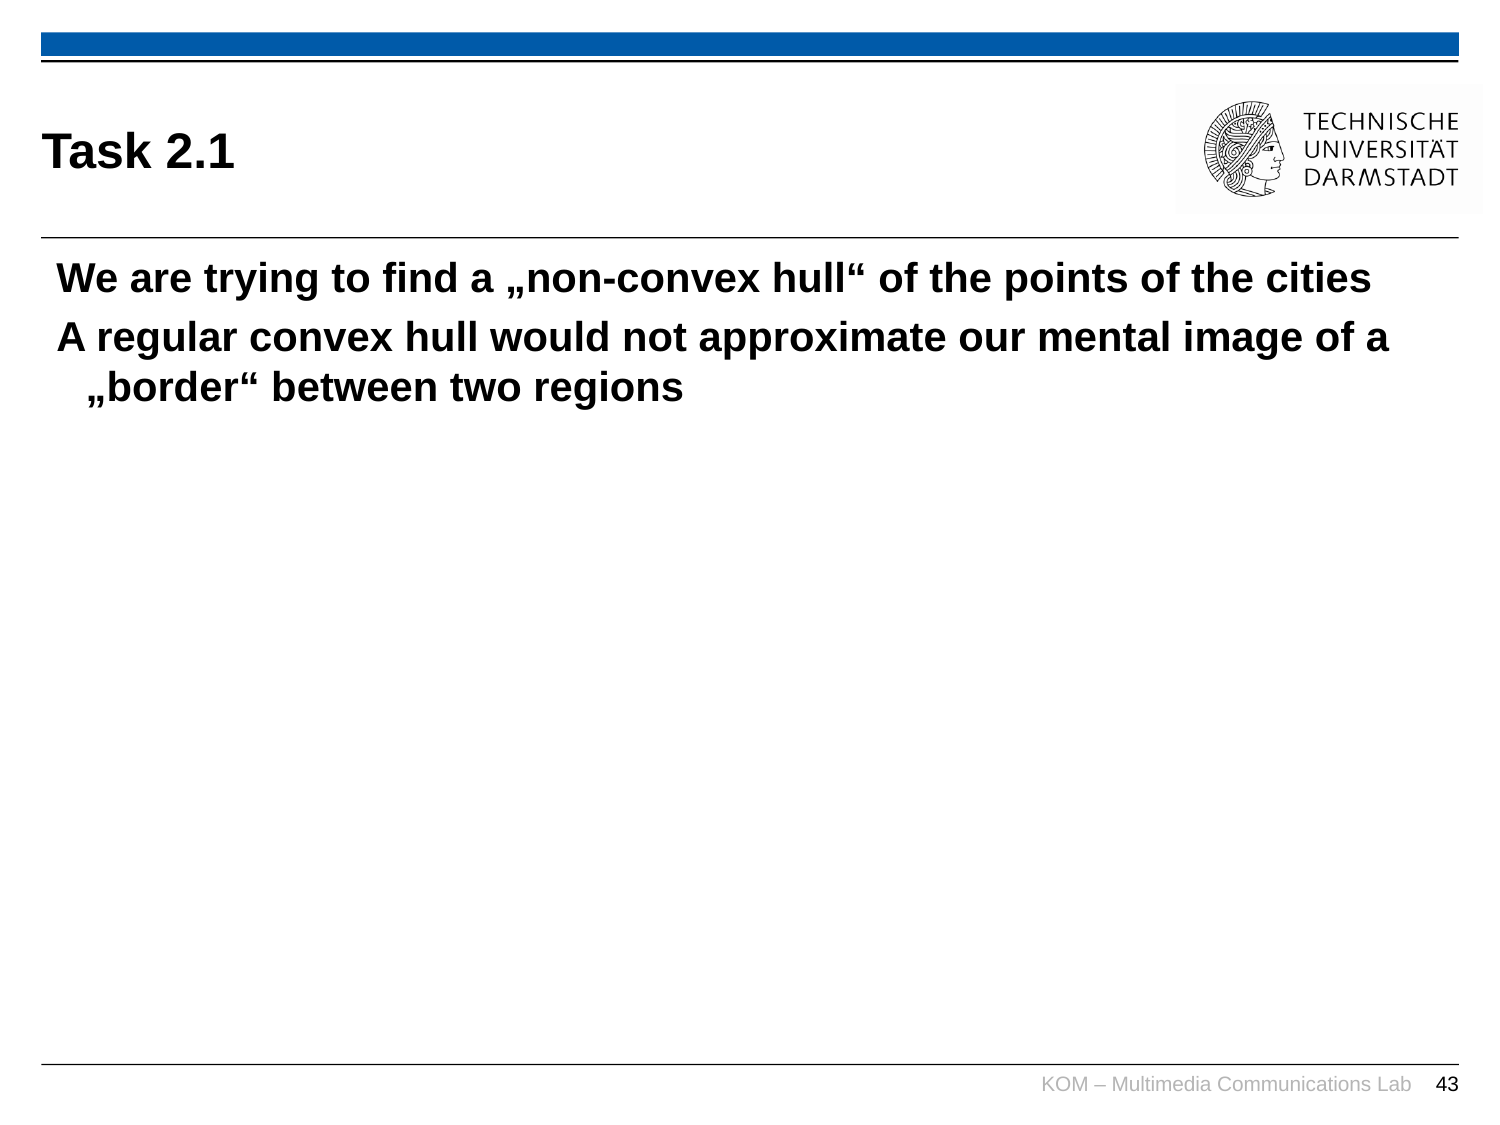

# Task 2.1
We are trying to find a „non-convex hull“ of the points of the cities
A regular convex hull would not approximate our mental image of a „border“ between two regions